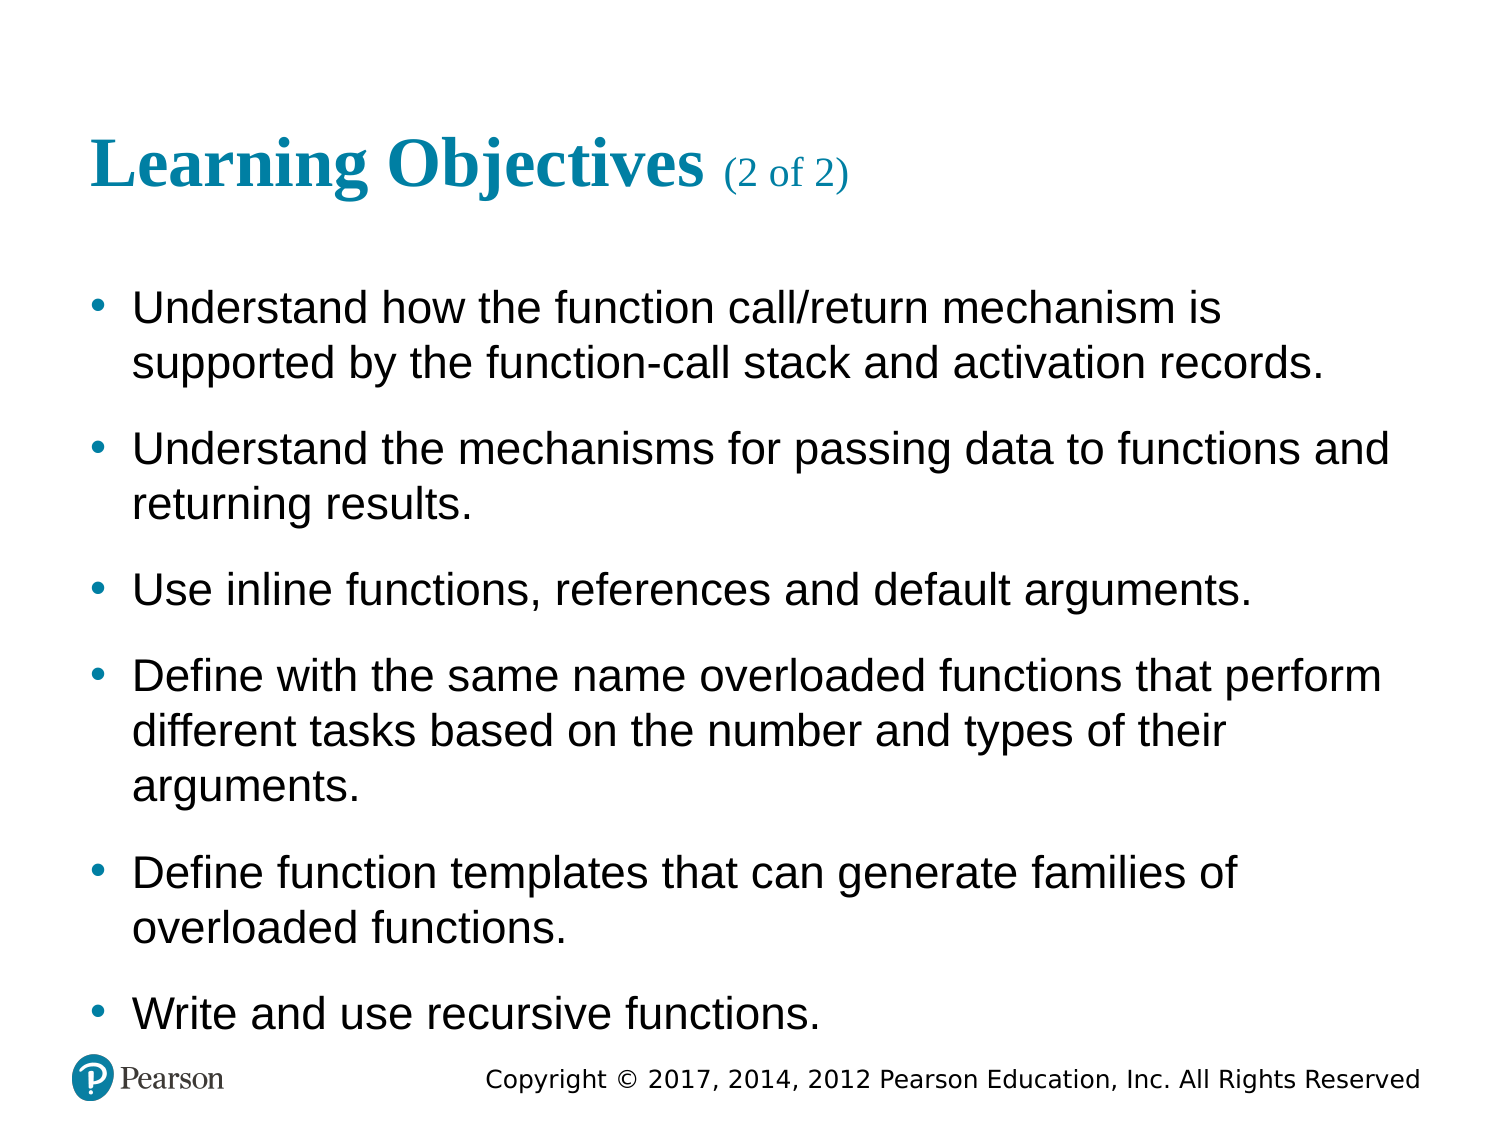

# Learning Objectives (2 of 2)
Understand how the function call/return mechanism is supported by the function-call stack and activation records.
Understand the mechanisms for passing data to functions and returning results.
Use inline functions, references and default arguments.
Define with the same name overloaded functions that perform different tasks based on the number and types of their arguments.
Define function templates that can generate families of overloaded functions.
Write and use recursive functions.